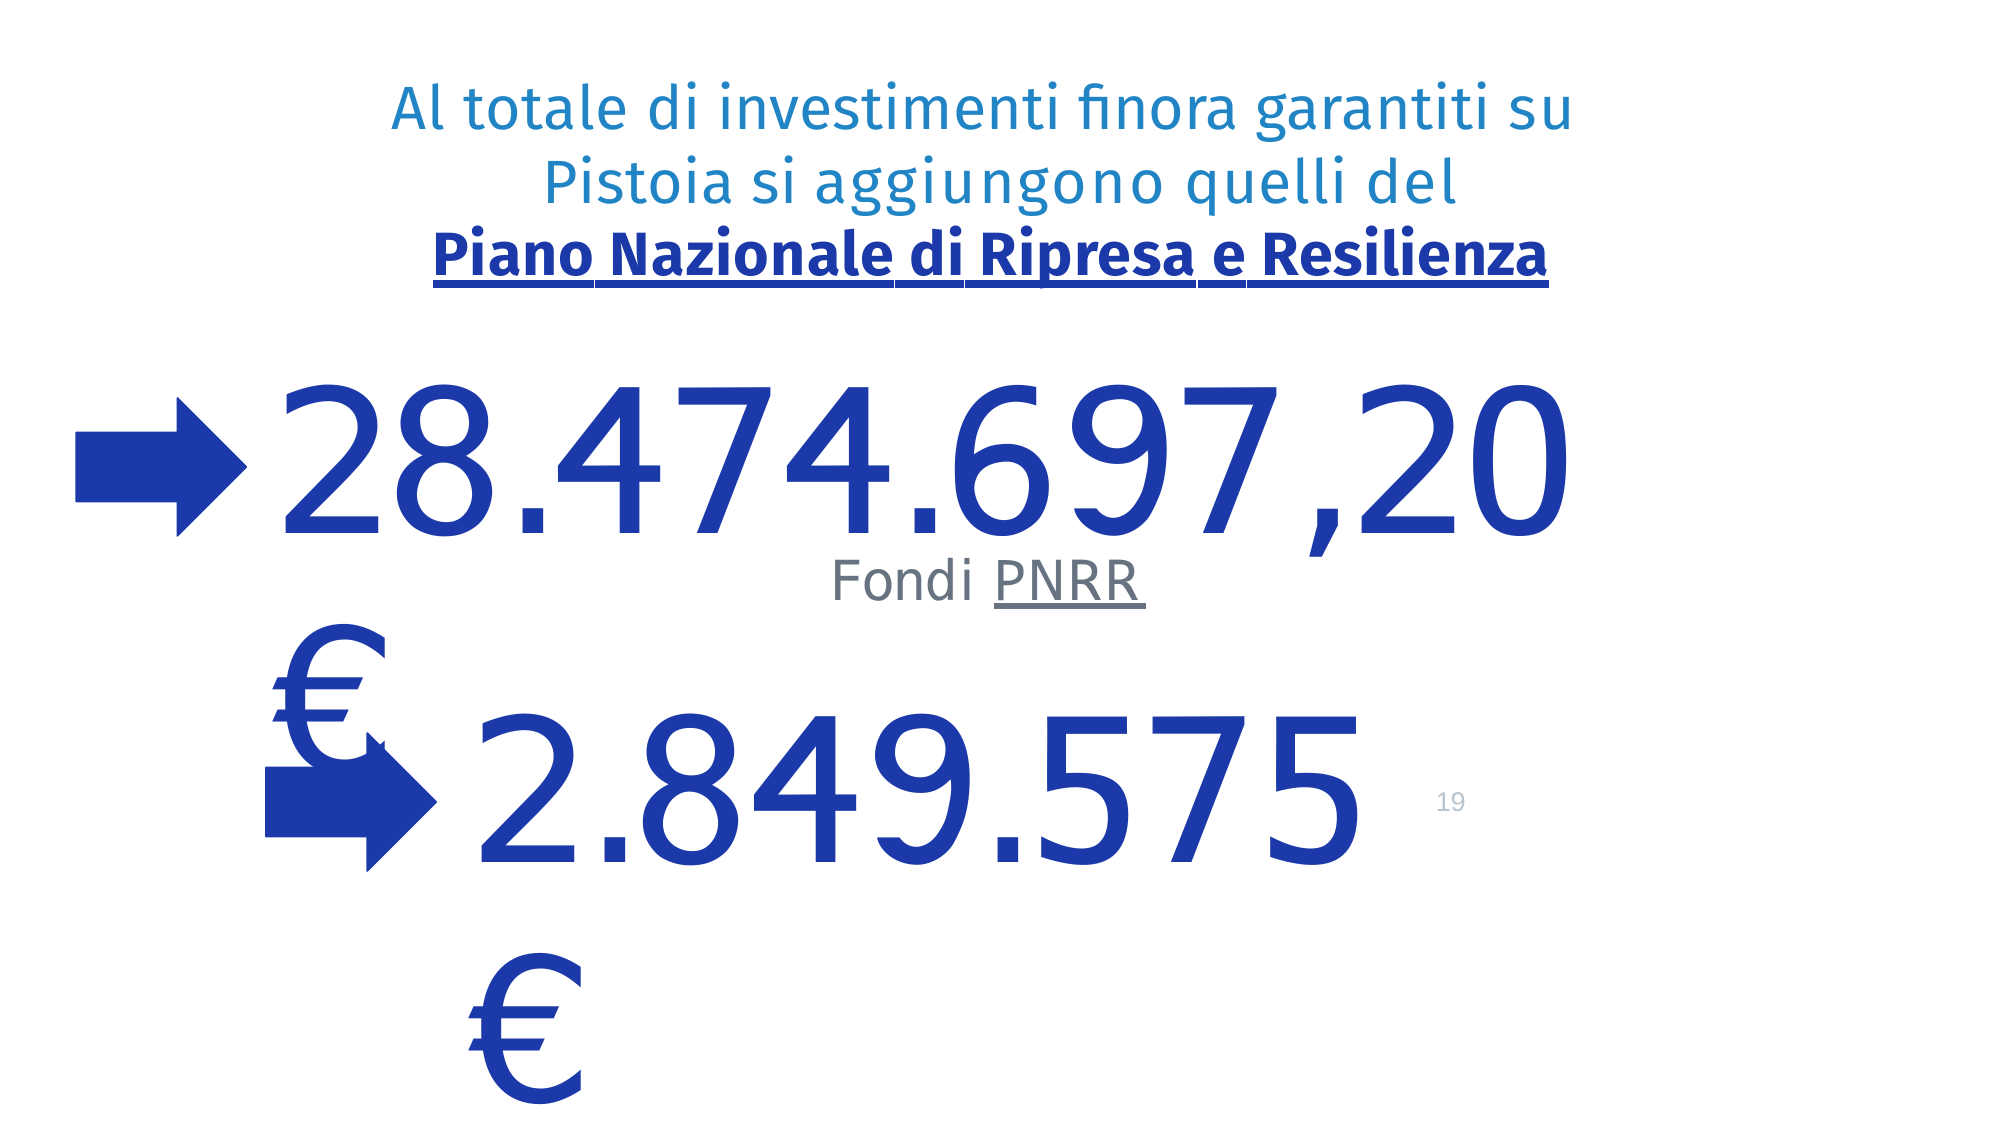

# Al totale di investimenti ﬁnora garantiti su  Pistoia si aggiungono quelli del
Piano Nazionale di Ripresa e Resilienza
28.474.697,20 €

Fondi PNRR
2.849.575 €
Coﬁnanziamento Comune di Pistoia

19